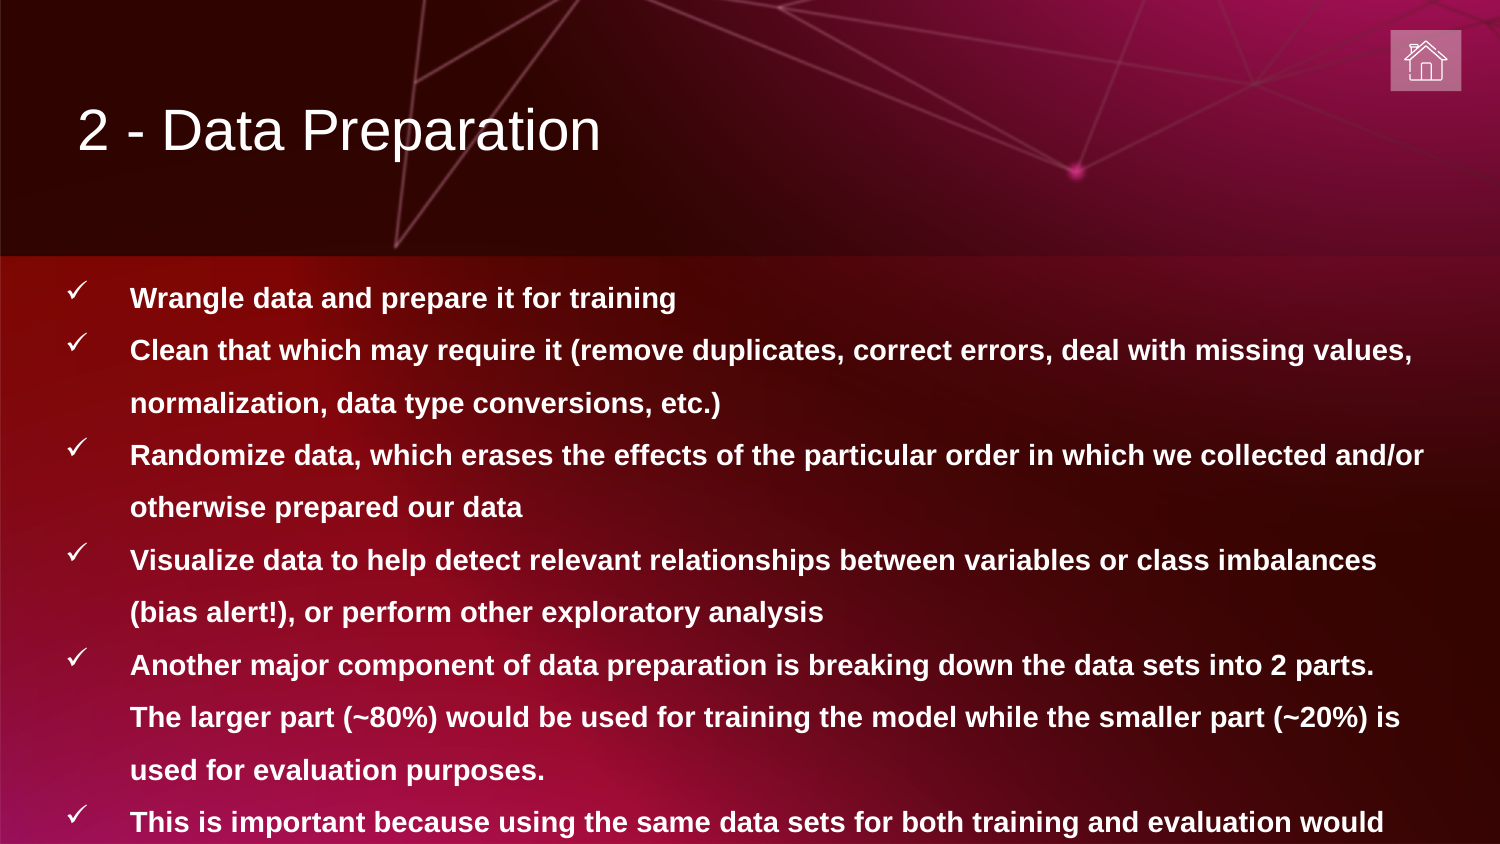

2 - Data Preparation
Wrangle data and prepare it for training
Clean that which may require it (remove duplicates, correct errors, deal with missing values, normalization, data type conversions, etc.)
Randomize data, which erases the effects of the particular order in which we collected and/or otherwise prepared our data
Visualize data to help detect relevant relationships between variables or class imbalances (bias alert!), or perform other exploratory analysis
Another major component of data preparation is breaking down the data sets into 2 parts. The larger part (~80%) would be used for training the model while the smaller part (~20%) is used for evaluation purposes.
This is important because using the same data sets for both training and evaluation would not give a fair assessment of the model’s performance in real world scenarios.